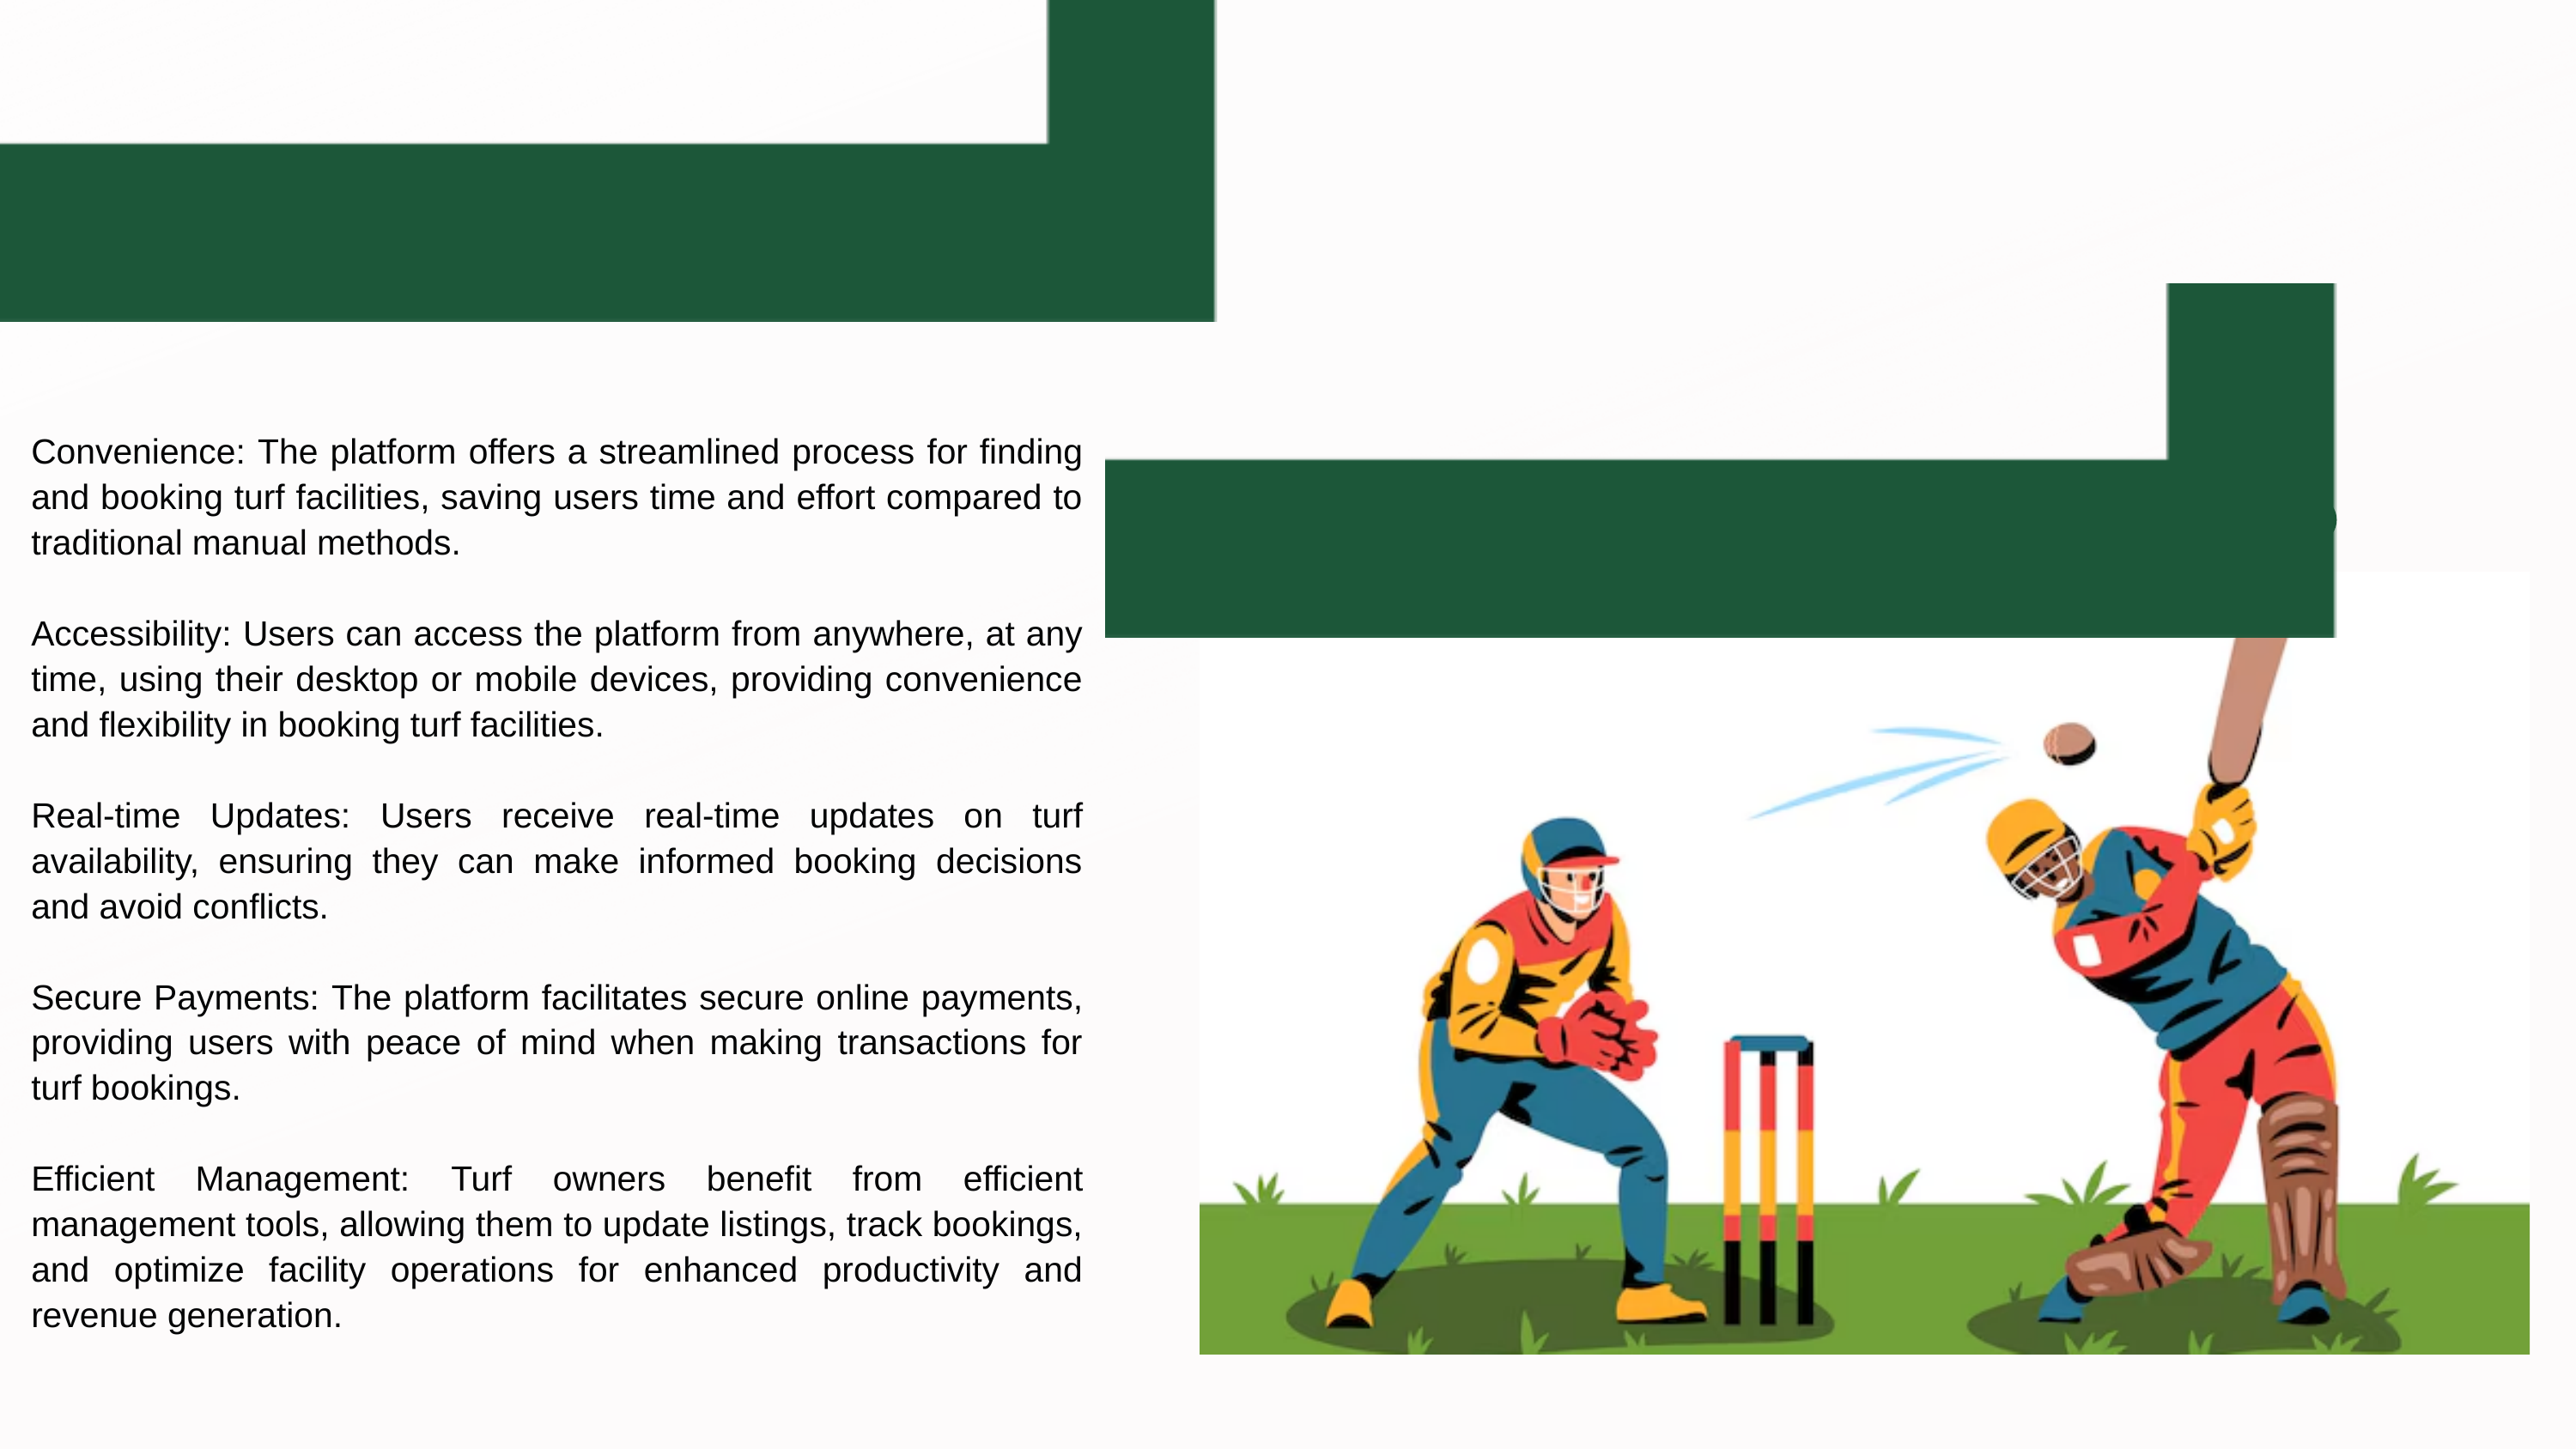

BENIFITS

Convenience: The platform offers a streamlined process for finding and booking turf facilities, saving users time and effort compared to traditional manual methods.

Accessibility: Users can access the platform from anywhere, at any time, using their desktop or mobile devices, providing convenience and flexibility in booking turf facilities.

Real-time Updates: Users receive real-time updates on turf availability, ensuring they can make informed booking decisions and avoid conflicts.

Secure Payments: The platform facilitates secure online payments, providing users with peace of mind when making transactions for turf bookings.

Efficient Management: Turf owners benefit from efficient management tools, allowing them to update listings, track bookings, and optimize facility operations for enhanced productivity and revenue generation.